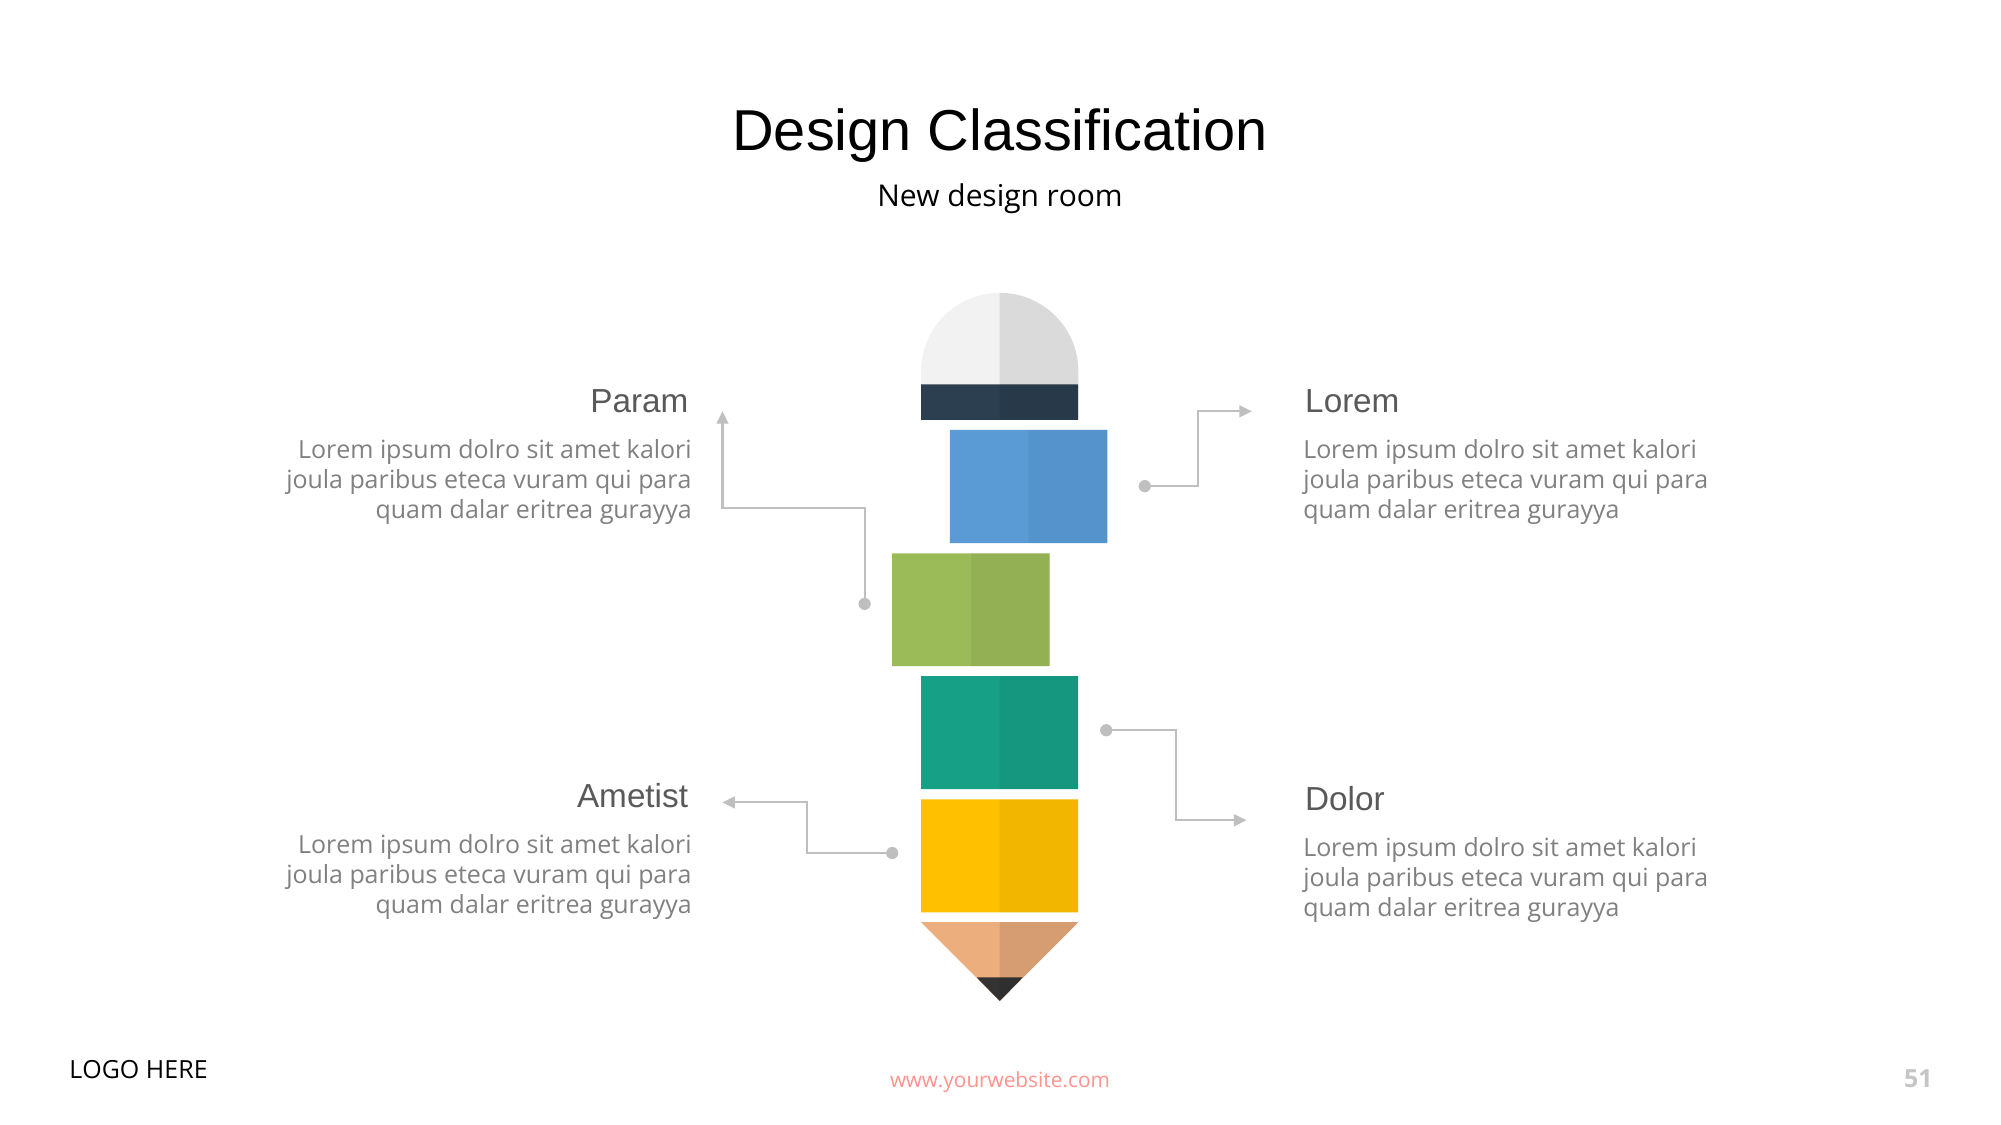

# Design Classification
New design room

Param
Lorem ipsum dolro sit amet kalori joula paribus eteca vuram qui para quam dalar eritrea gurayya
Lorem
Lorem ipsum dolro sit amet kalori joula paribus eteca vuram qui para quam dalar eritrea gurayya

Ametist
Lorem ipsum dolro sit amet kalori joula paribus eteca vuram qui para quam dalar eritrea gurayya
Dolor
Lorem ipsum dolro sit amet kalori joula paribus eteca vuram qui para quam dalar eritrea gurayya

LOGO HERE
www.yourwebsite.com
51